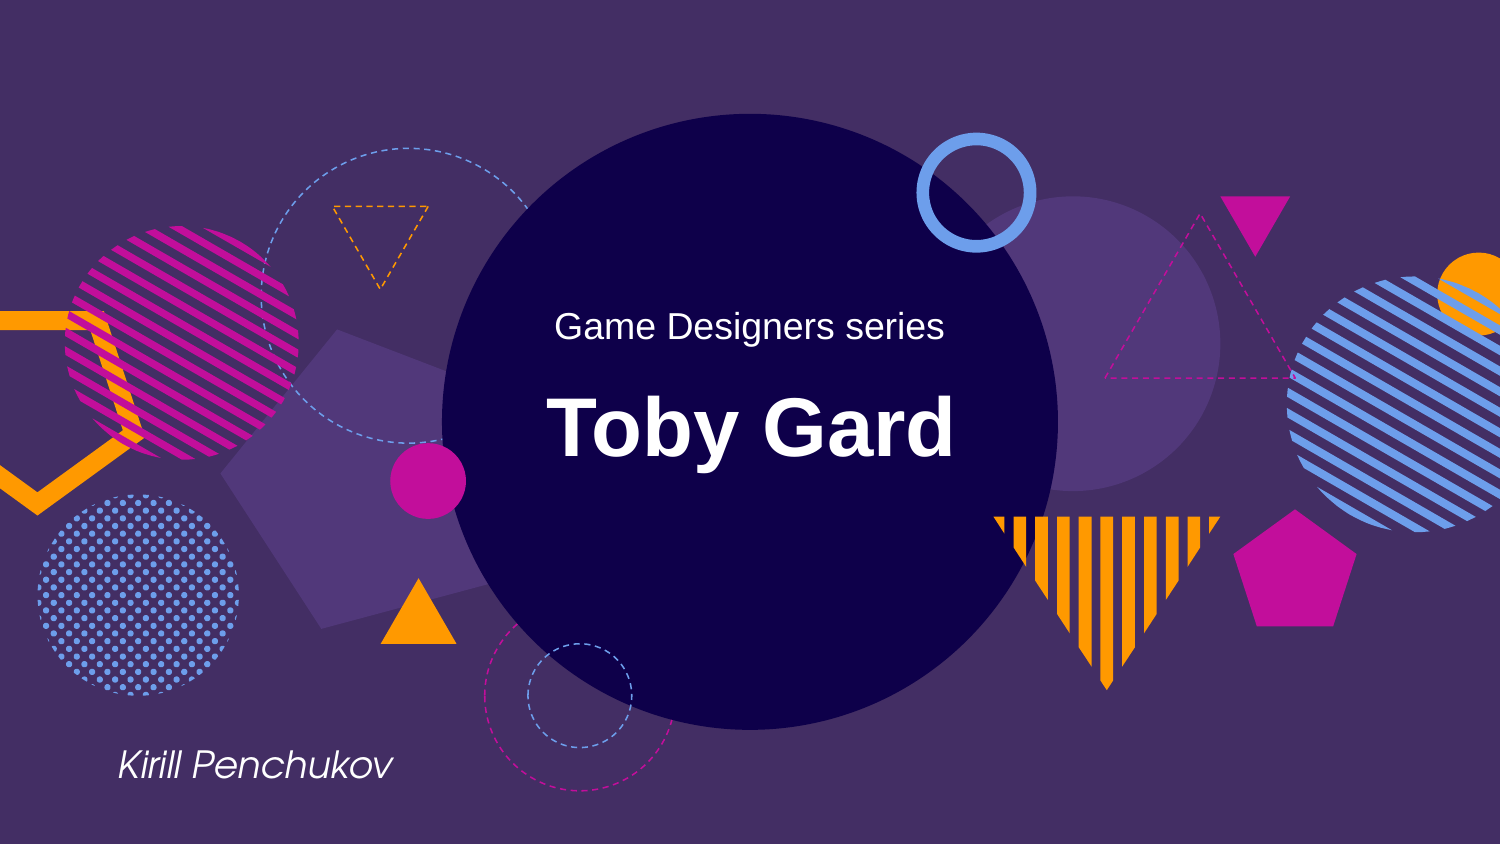

Game Designers series
# Toby Gard
Kirill Penchukov